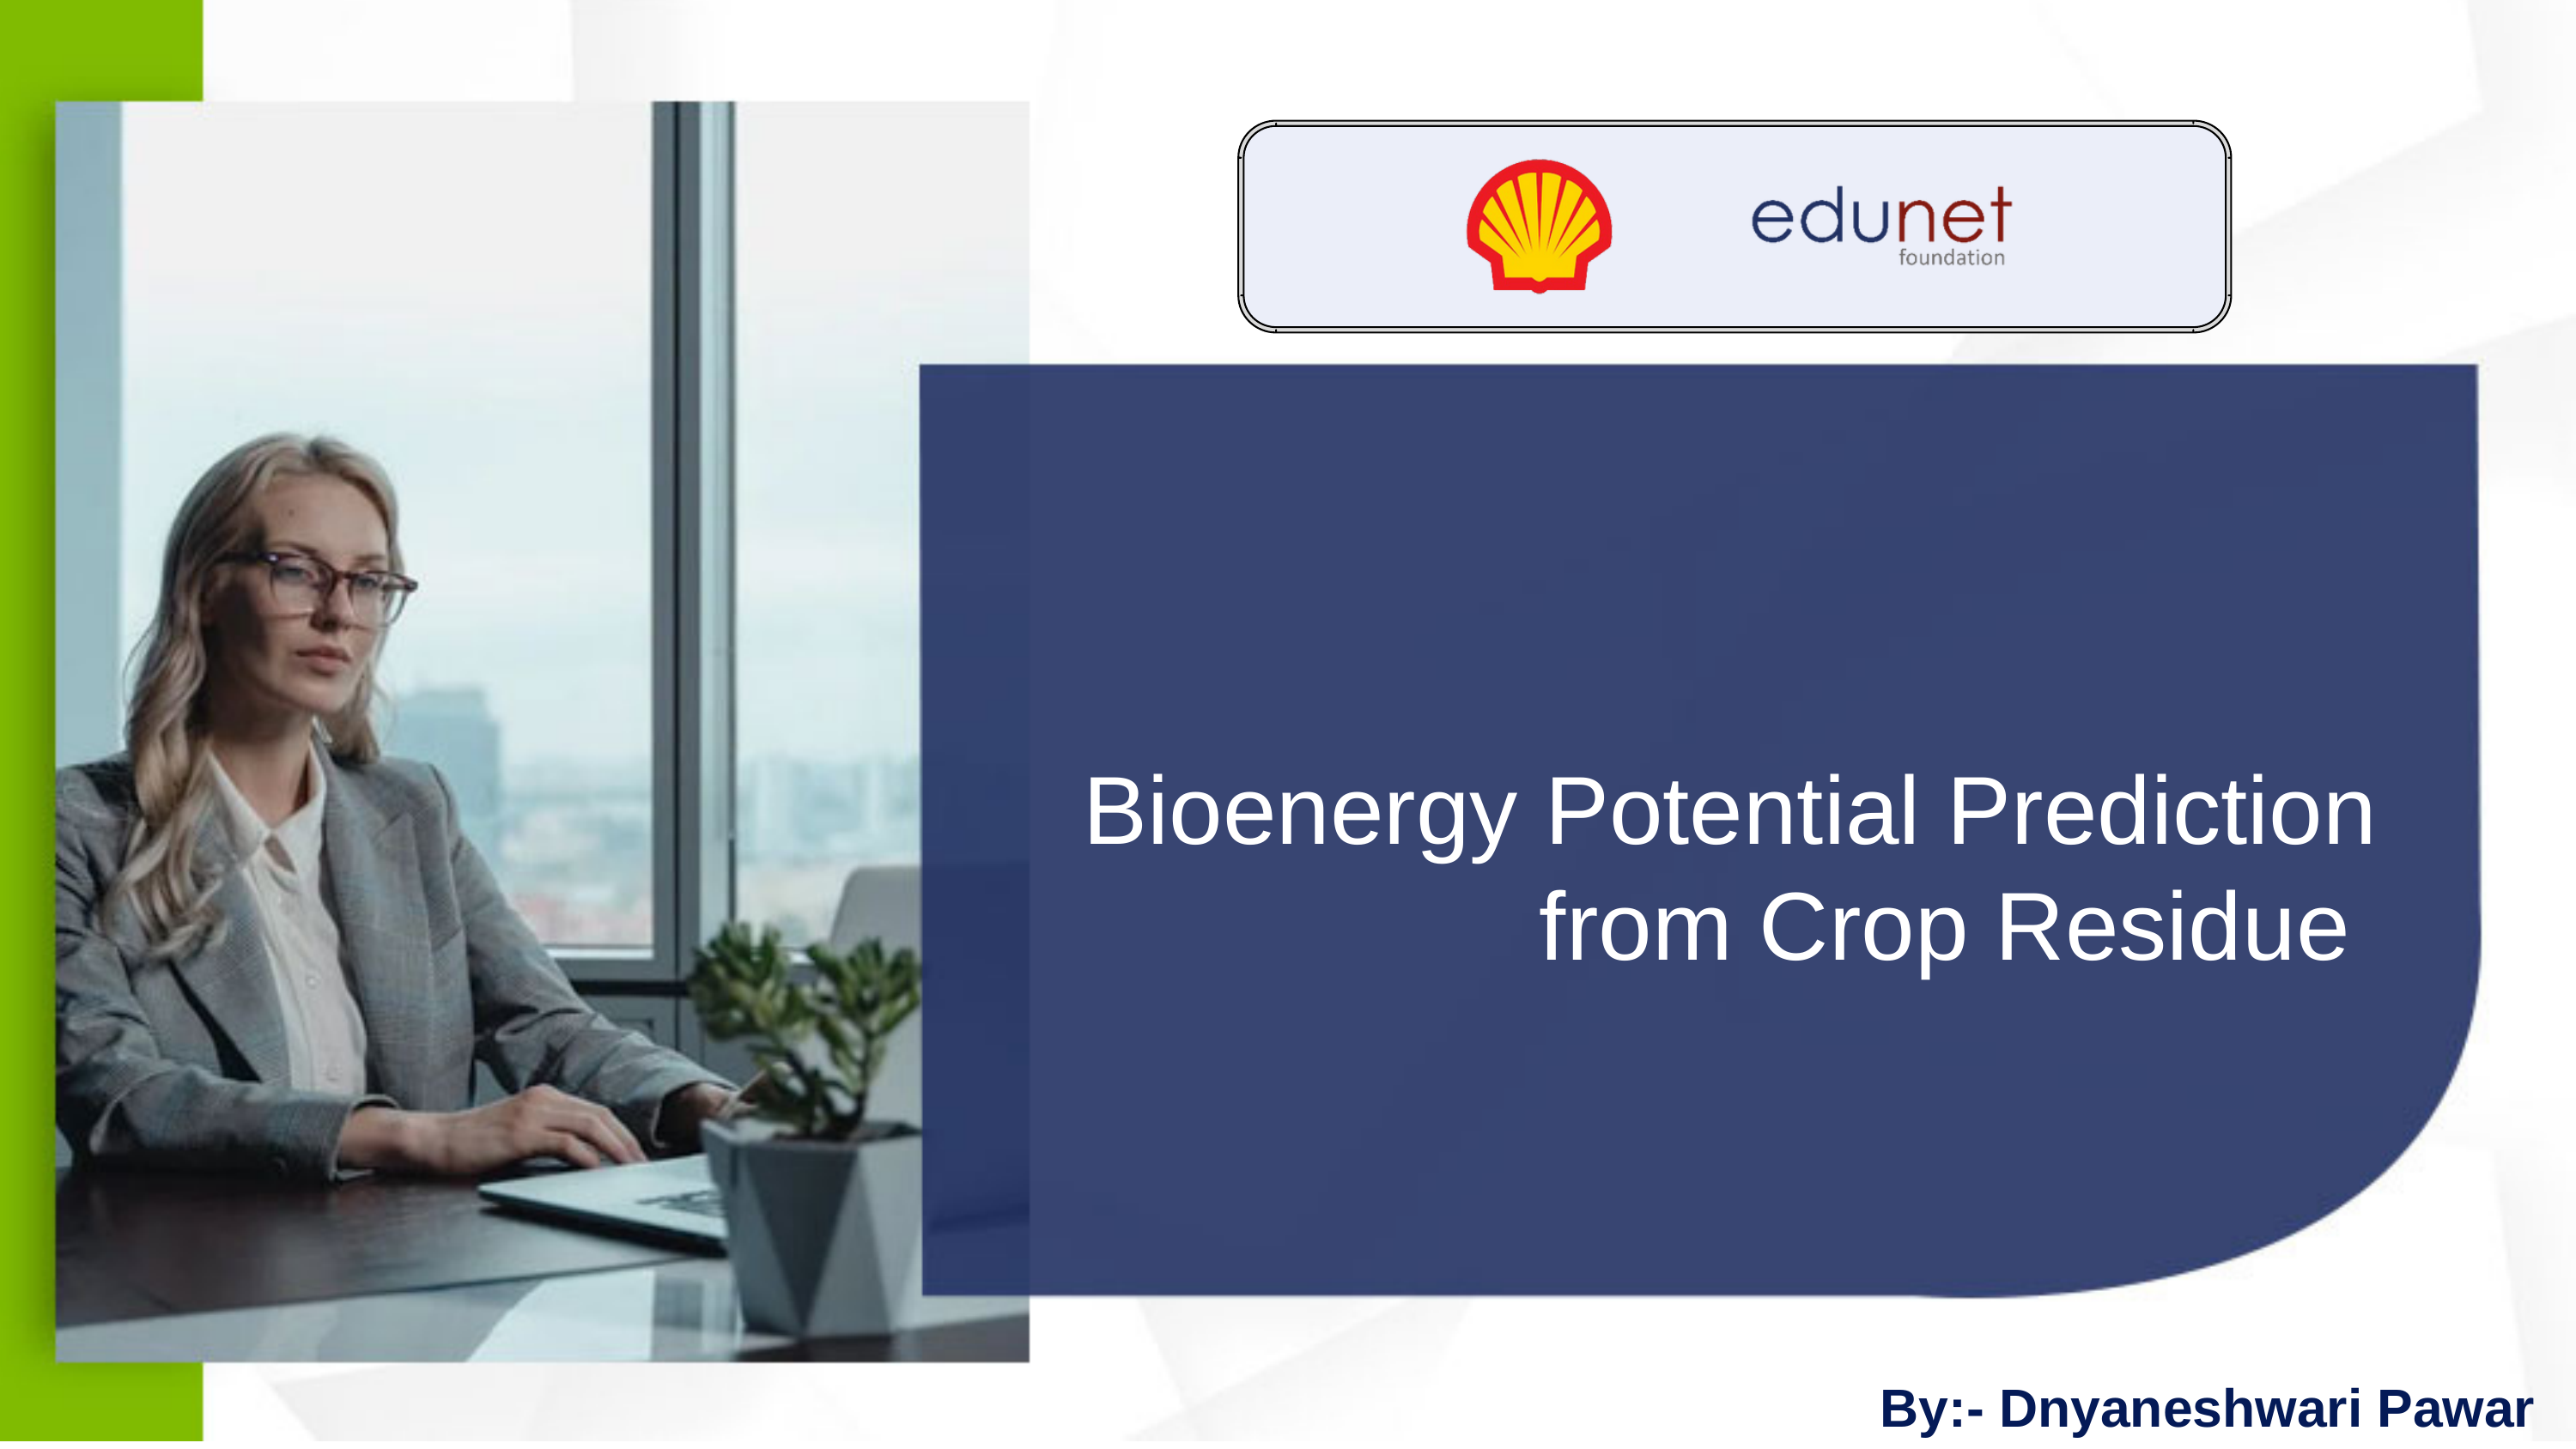

Bioenergy Potential Prediction from Crop Residue
By:- Dnyaneshwari Pawar